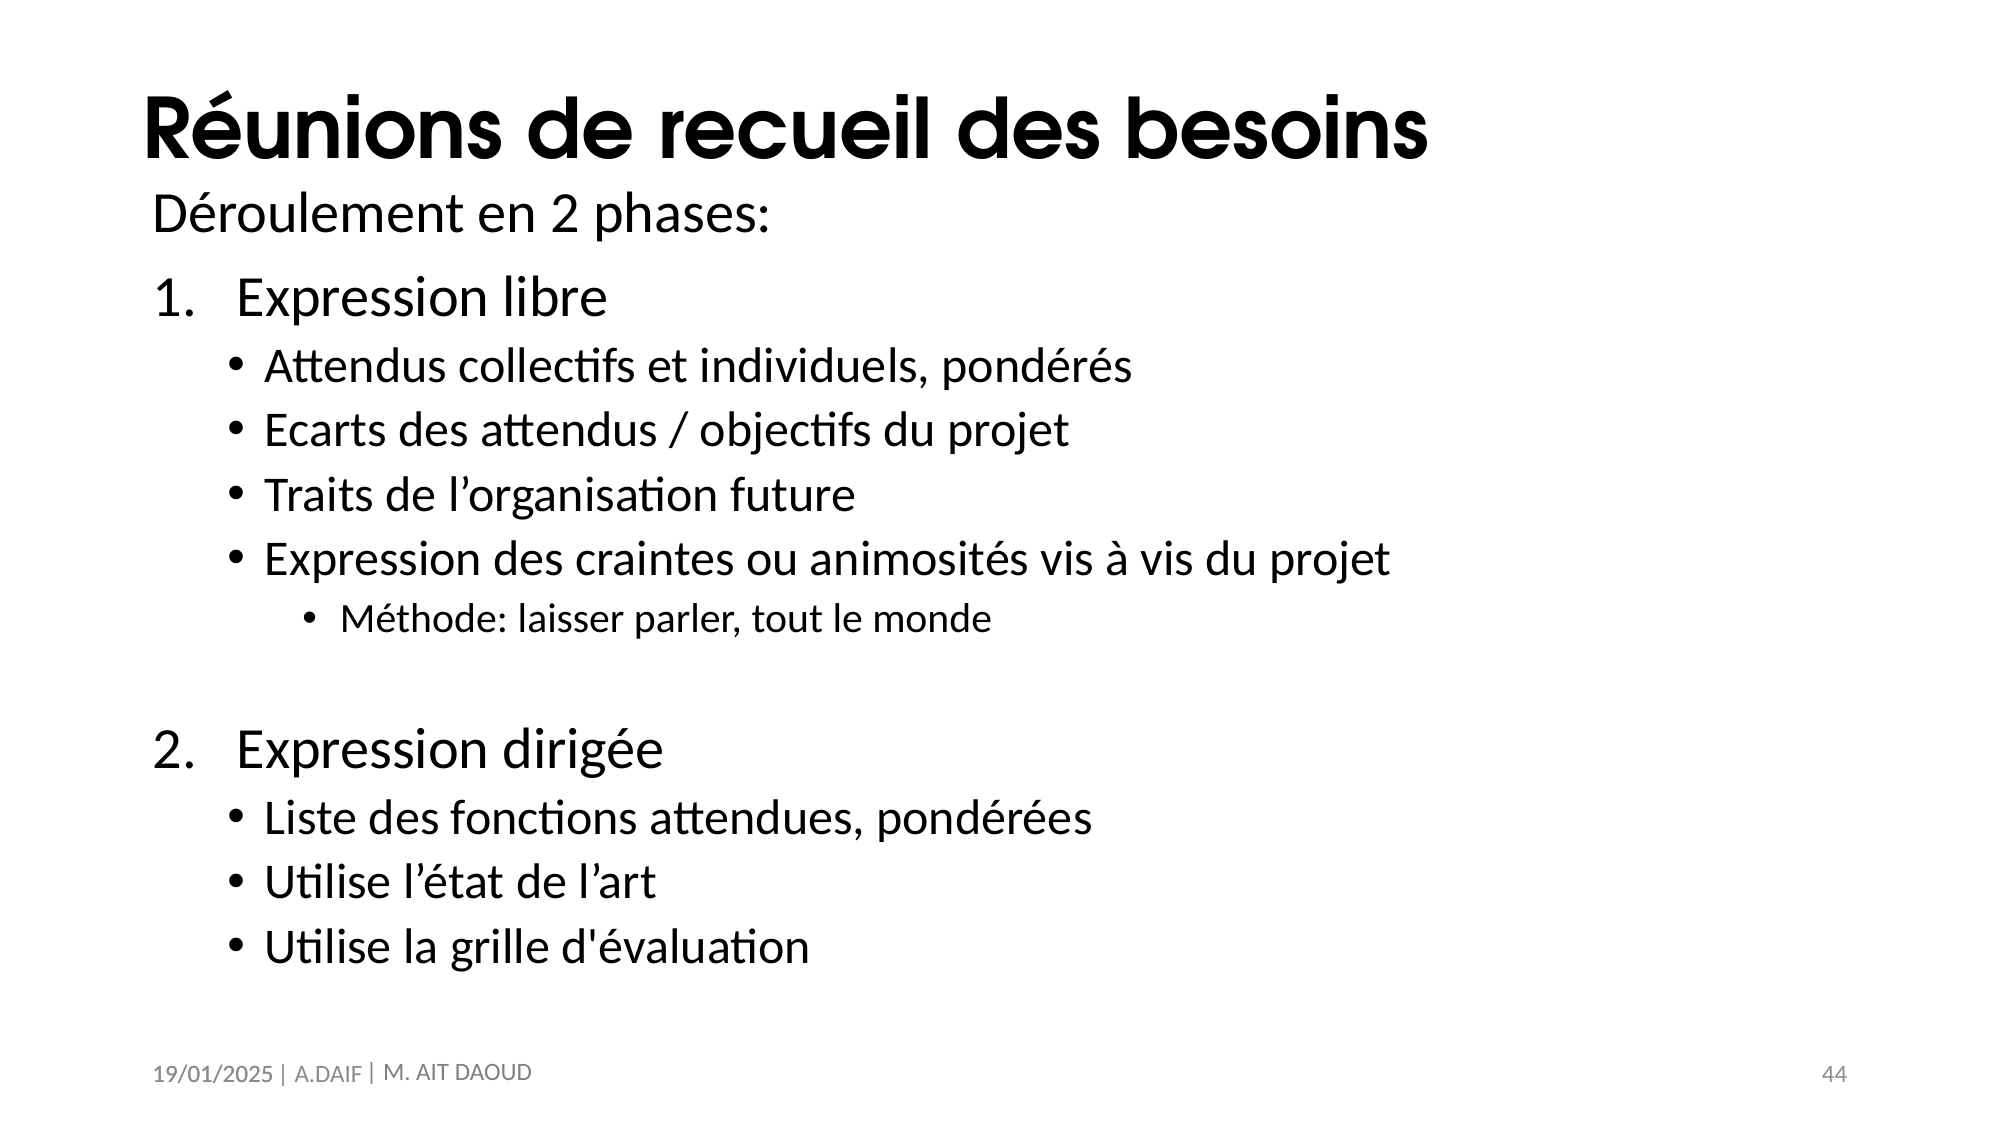

# Réunions de recueil des besoins
Déroulement en 2 phases:
Expression libre
Attendus collectifs et individuels, pondérés
Ecarts des attendus / objectifs du projet
Traits de l’organisation future
Expression des craintes ou animosités vis à vis du projet
Méthode: laisser parler, tout le monde

Expression dirigée
Liste des fonctions attendues, pondérées
Utilise l’état de l’art
Utilise la grille d'évaluation
19/01/2025
44